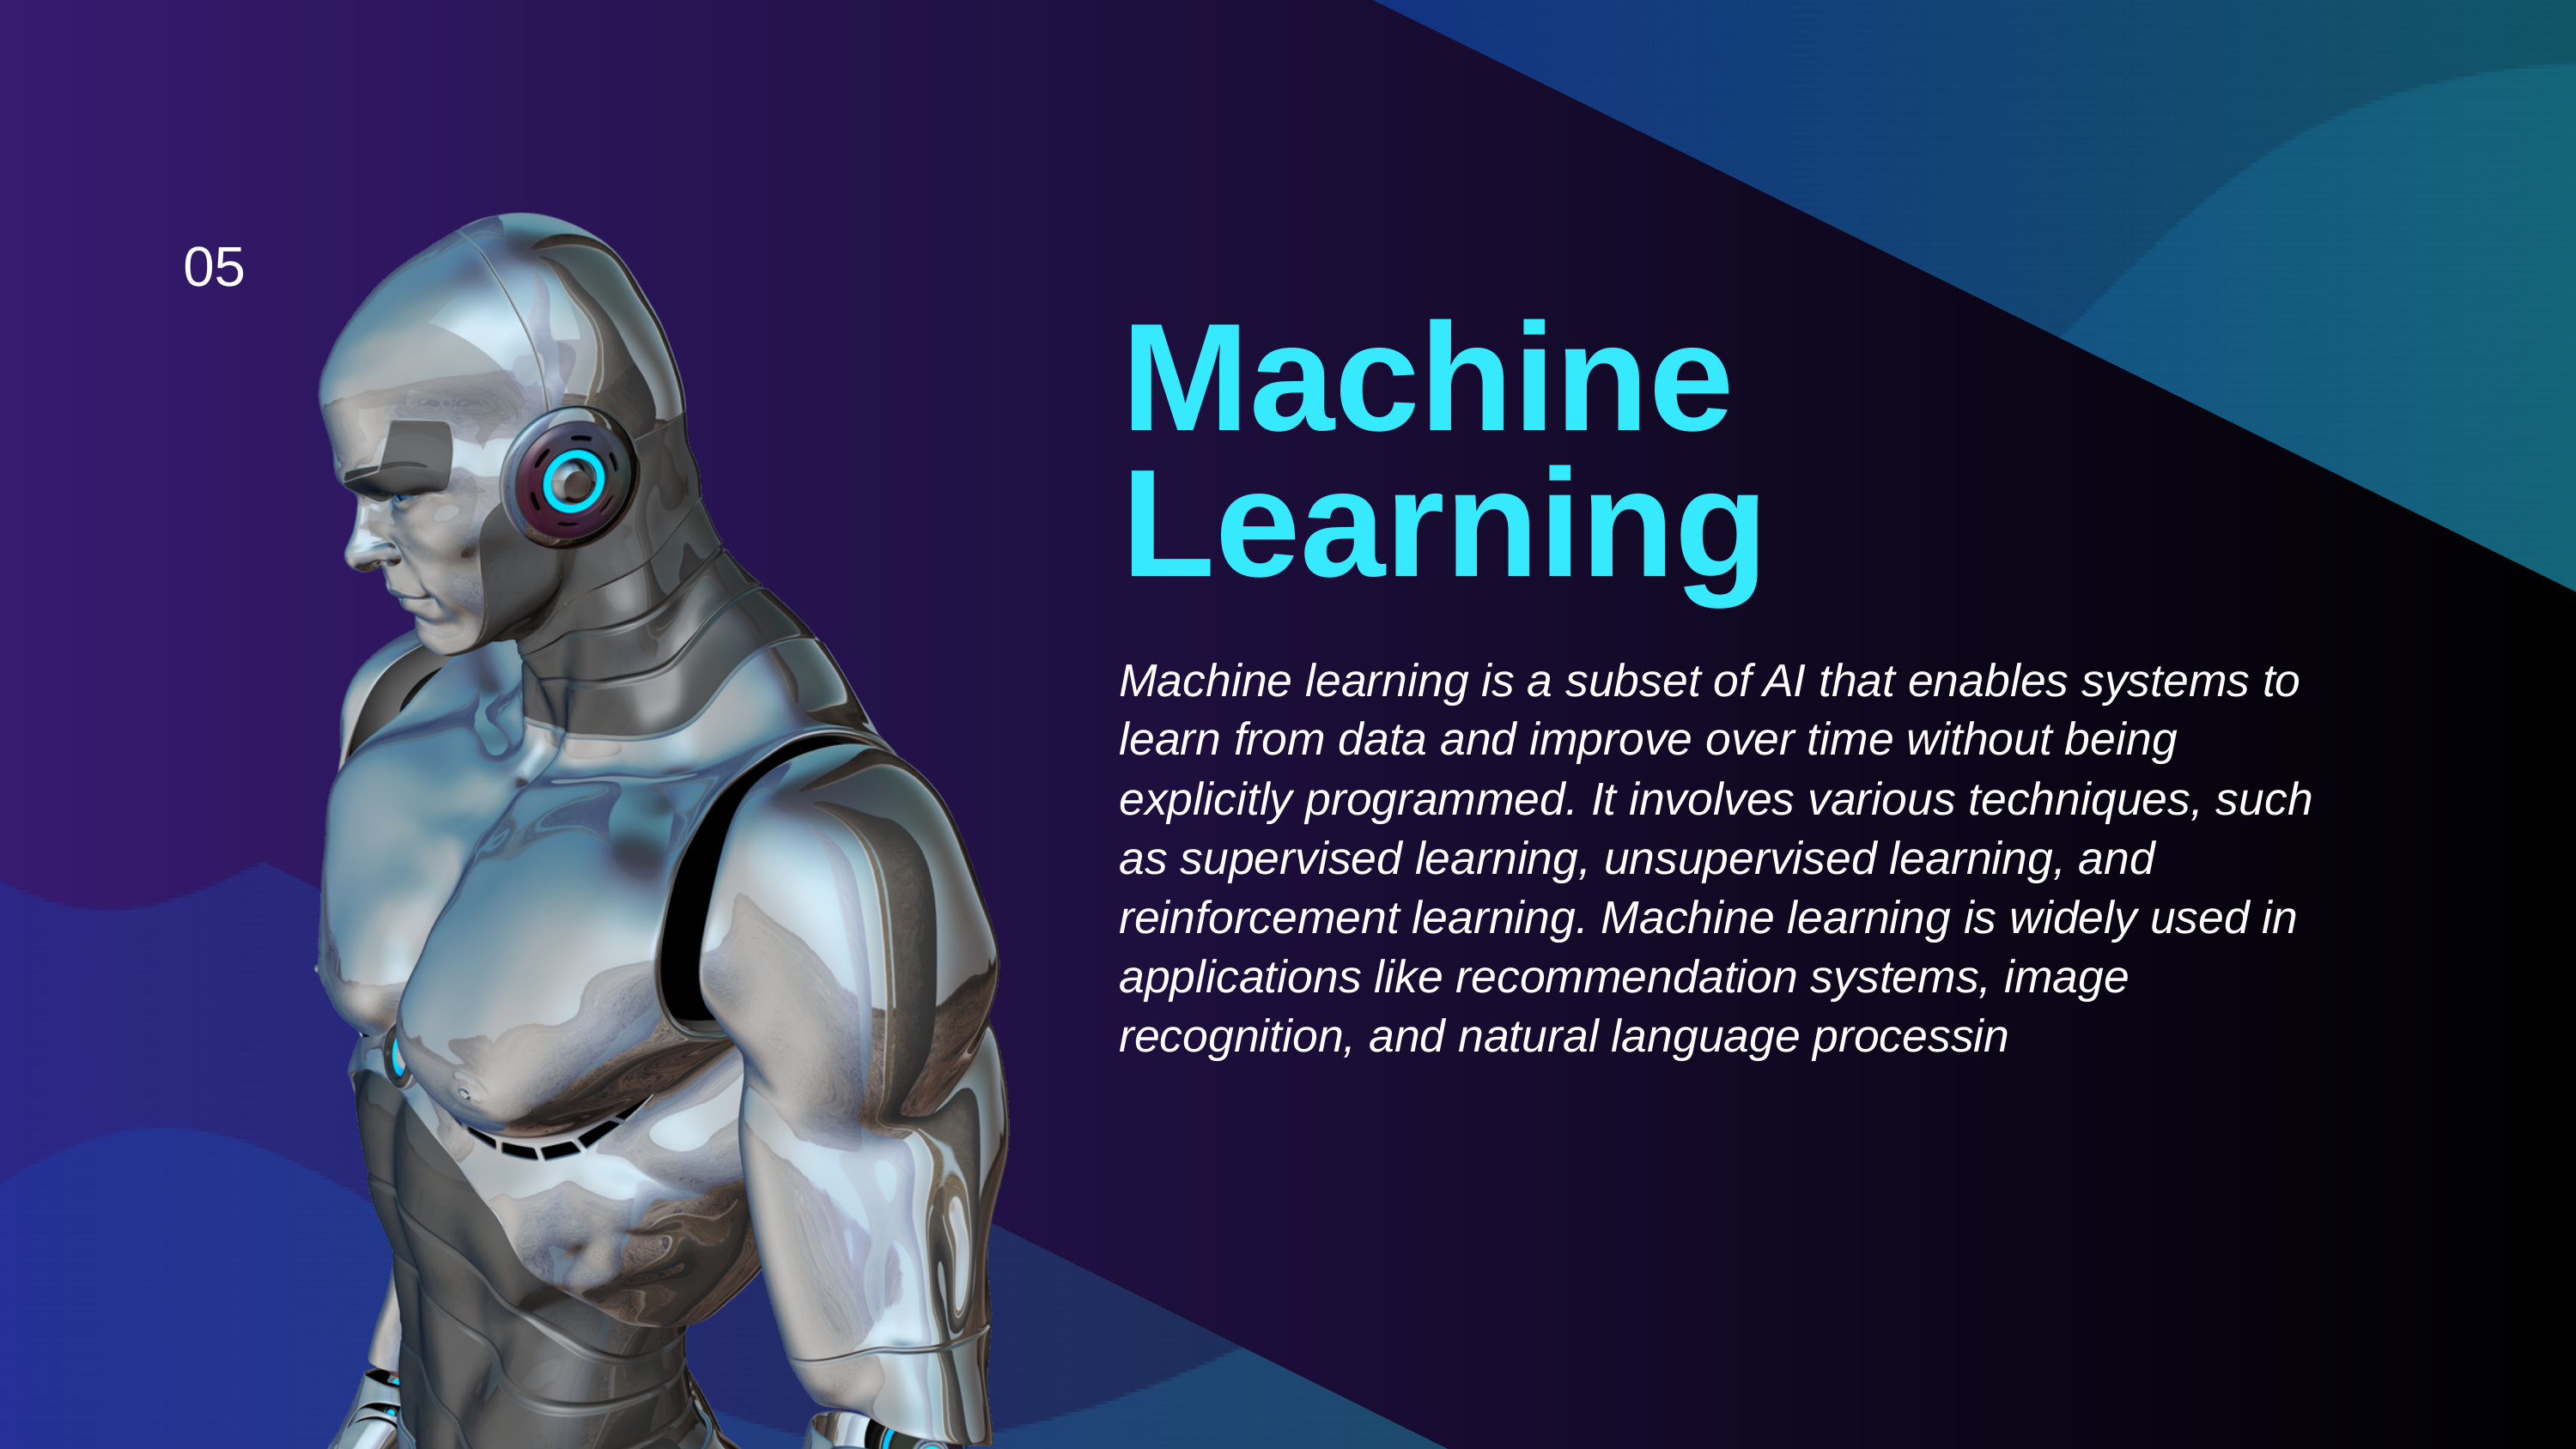

05
Machine Learning
Machine learning is a subset of AI that enables systems to learn from data and improve over time without being explicitly programmed. It involves various techniques, such as supervised learning, unsupervised learning, and reinforcement learning. Machine learning is widely used in applications like recommendation systems, image recognition, and natural language processin